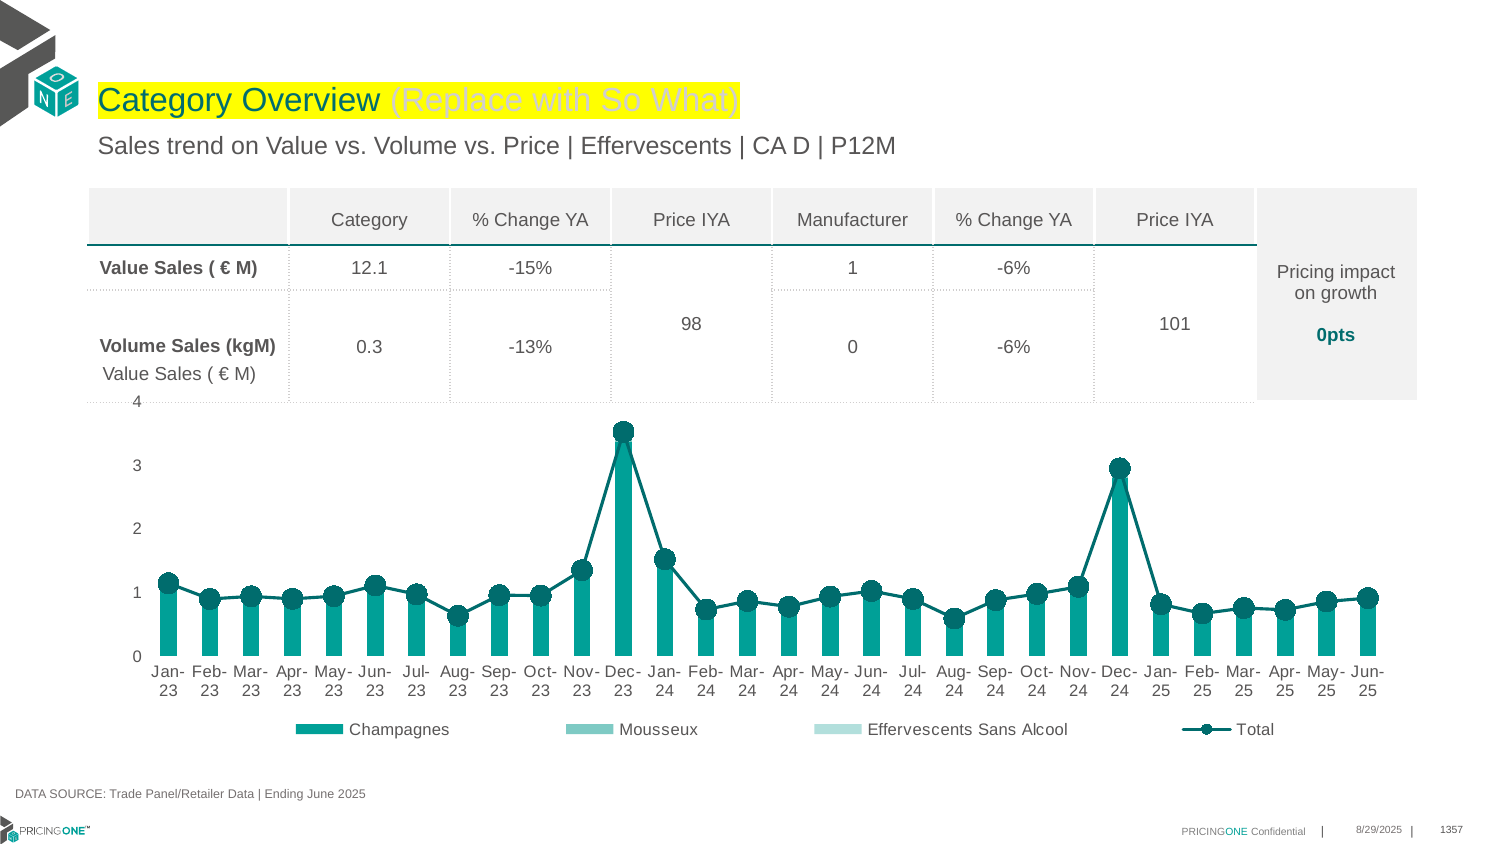

# Category Overview (Replace with So What)
Sales trend on Value vs. Volume vs. Price | Effervescents | CA D | P12M
|  | Category | % Change YA | Price IYA | Manufacturer | % Change YA | Price IYA | Pricing impact on growth 0pts |
| --- | --- | --- | --- | --- | --- | --- | --- |
| Value Sales ( € M) | 12.1 | -15% | 98 | 1 | -6% | 101 |  |
| Volume Sales (kgM) | 0.3 | -13% |  | 0 | -6% |  |  |
Value Sales ( € M)

### Chart

| Category | Champagnes | Mousseux | Effervescents Sans Alcool | Total |
|---|---|---|---|---|
| Jan-23 | 1.074753 | 0.065418 | 0.000773 | 1.140944 |
| Feb-23 | 0.835553 | 0.057812 | 0.000764 | 0.894129 |
| Mar-23 | 0.871573 | 0.063099 | 0.001075 | 0.935747 |
| Apr-23 | 0.82783 | 0.067266 | 0.001078 | 0.896174 |
| May-23 | 0.861747 | 0.074965 | 0.001417 | 0.938129 |
| Jun-23 | 1.016511 | 0.087752 | 0.001954 | 1.106217 |
| Jul-23 | 0.896015 | 0.069436 | 0.001605 | 0.967056 |
| Aug-23 | 0.578857 | 0.051297 | 0.001049 | 0.631203 |
| Sep-23 | 0.88403 | 0.066412 | 0.003703 | 0.954145 |
| Oct-23 | 0.878942 | 0.066653 | 0.001722 | 0.947317 |
| Nov-23 | 1.269069 | 0.074061 | 0.002687 | 1.345817 |
| Dec-23 | 3.355183 | 0.147868 | 0.011068 | 3.514119 |
| Jan-24 | 1.417122 | 0.0896 | 0.010105 | 1.516827 |
| Feb-24 | 0.66561 | 0.058097 | 0.005793 | 0.7295 |
| Mar-24 | 0.784762 | 0.071452 | 0.005795 | 0.862009 |
| Apr-24 | 0.704882 | 0.062553 | 0.006301 | 0.773736 |
| May-24 | 0.854277 | 0.071076 | 0.006163 | 0.931516 |
| Jun-24 | 0.930999 | 0.080428 | 0.007597 | 1.019024 |
| Jul-24 | 0.818227 | 0.070763 | 0.005807 | 0.894797 |
| Aug-24 | 0.533624 | 0.051003 | 0.003754 | 0.588381 |
| Sep-24 | 0.801629 | 0.067392 | 0.006942 | 0.875963 |
| Oct-24 | 0.896837 | 0.070078 | 0.00644 | 0.973355 |
| Nov-24 | 1.005964 | 0.072763 | 0.006747 | 1.085474 |
| Dec-24 | 2.795904 | 0.123699 | 0.023062 | 2.942665 |
| Jan-25 | 0.73619 | 0.060864 | 0.014421 | 0.811475 |
| Feb-25 | 0.605381 | 0.050965 | 0.009053 | 0.665399 |
| Mar-25 | 0.6773 | 0.065563 | 0.010024 | 0.752887 |
| Apr-25 | 0.648833 | 0.065573 | 0.010114 | 0.72452 |
| May-25 | 0.773951 | 0.071134 | 0.009426 | 0.854511 |
| Jun-25 | 0.824747 | 0.07302 | 0.010896 | 0.908663 |
DATA SOURCE: Trade Panel/Retailer Data | Ending June 2025

8/29/2025
1357